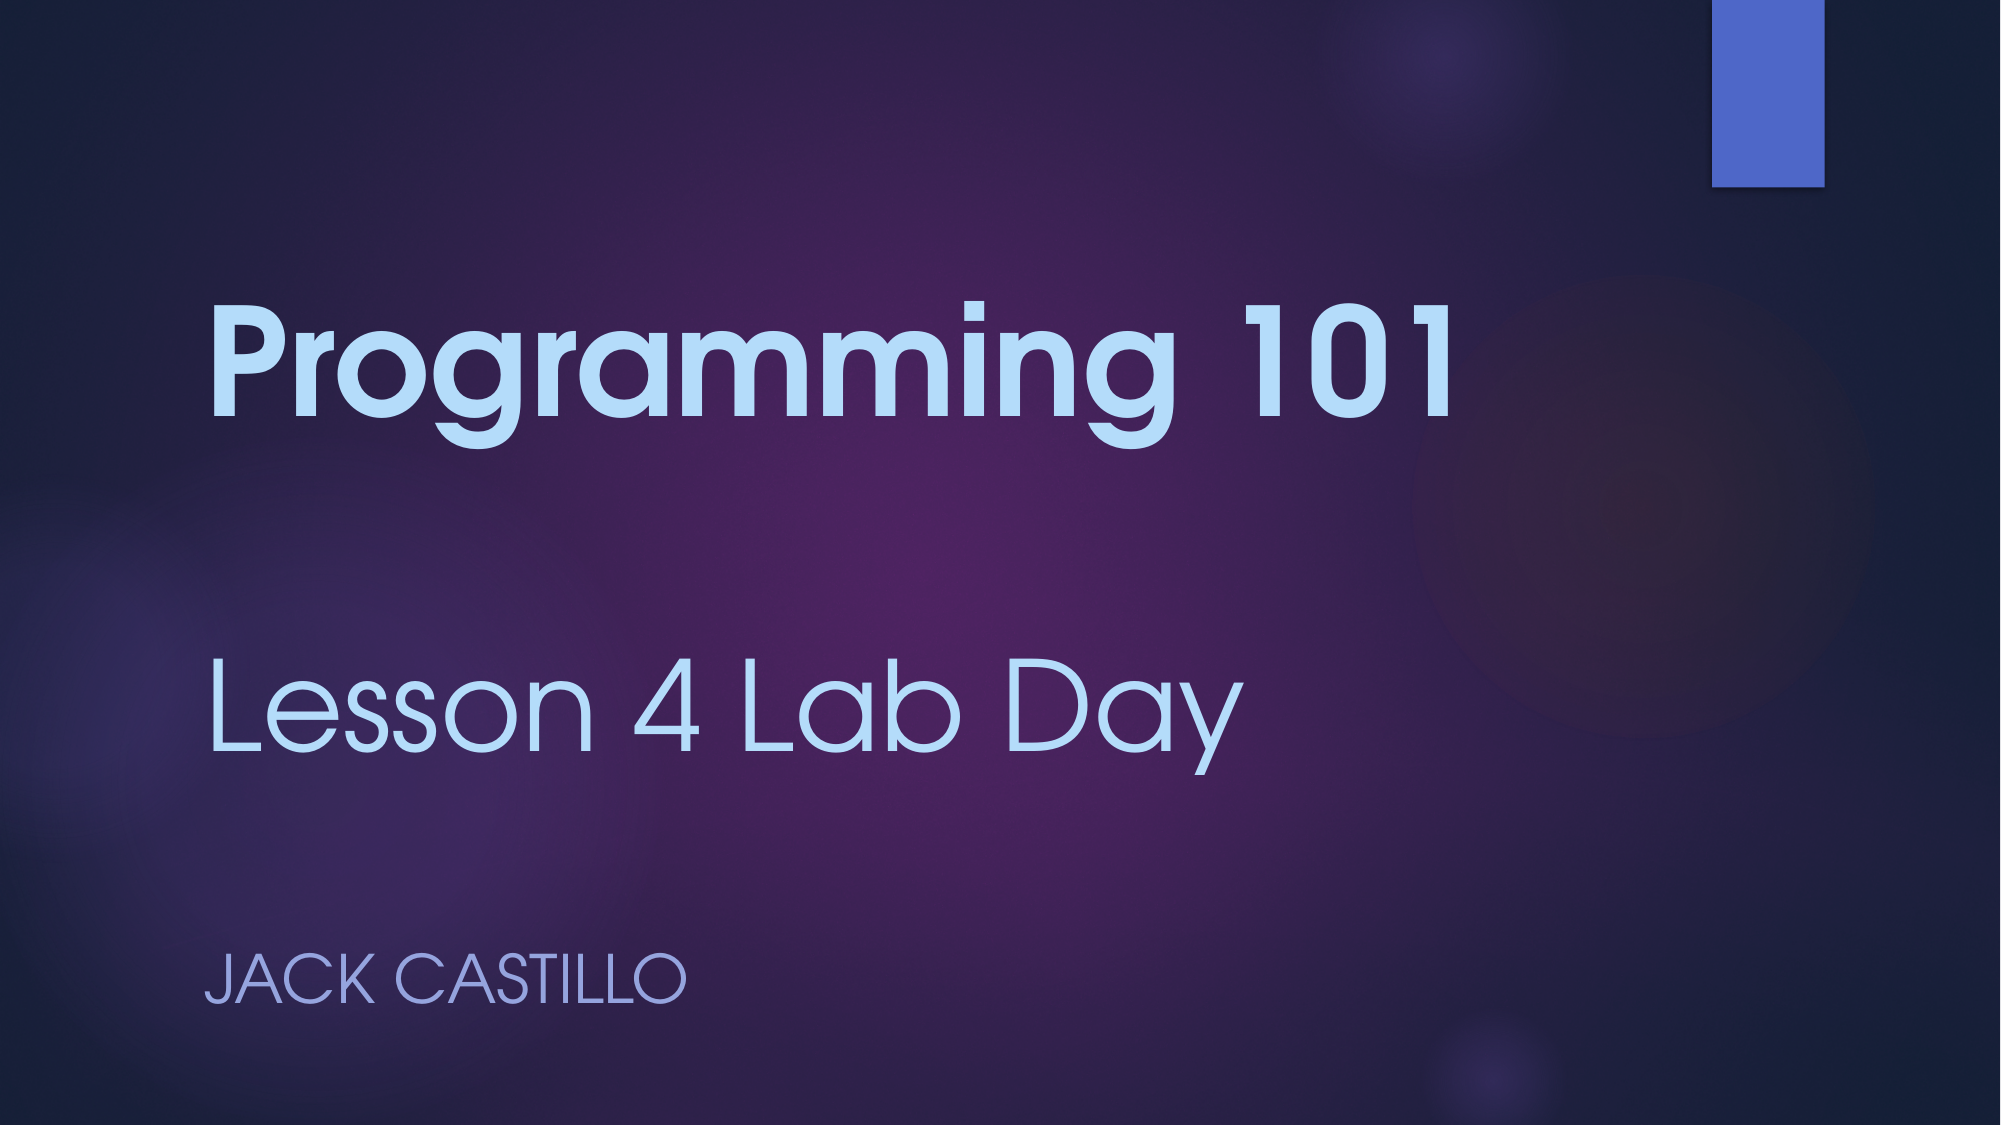

# Programming 101 Lesson 4 Lab Day
Jack Castillo